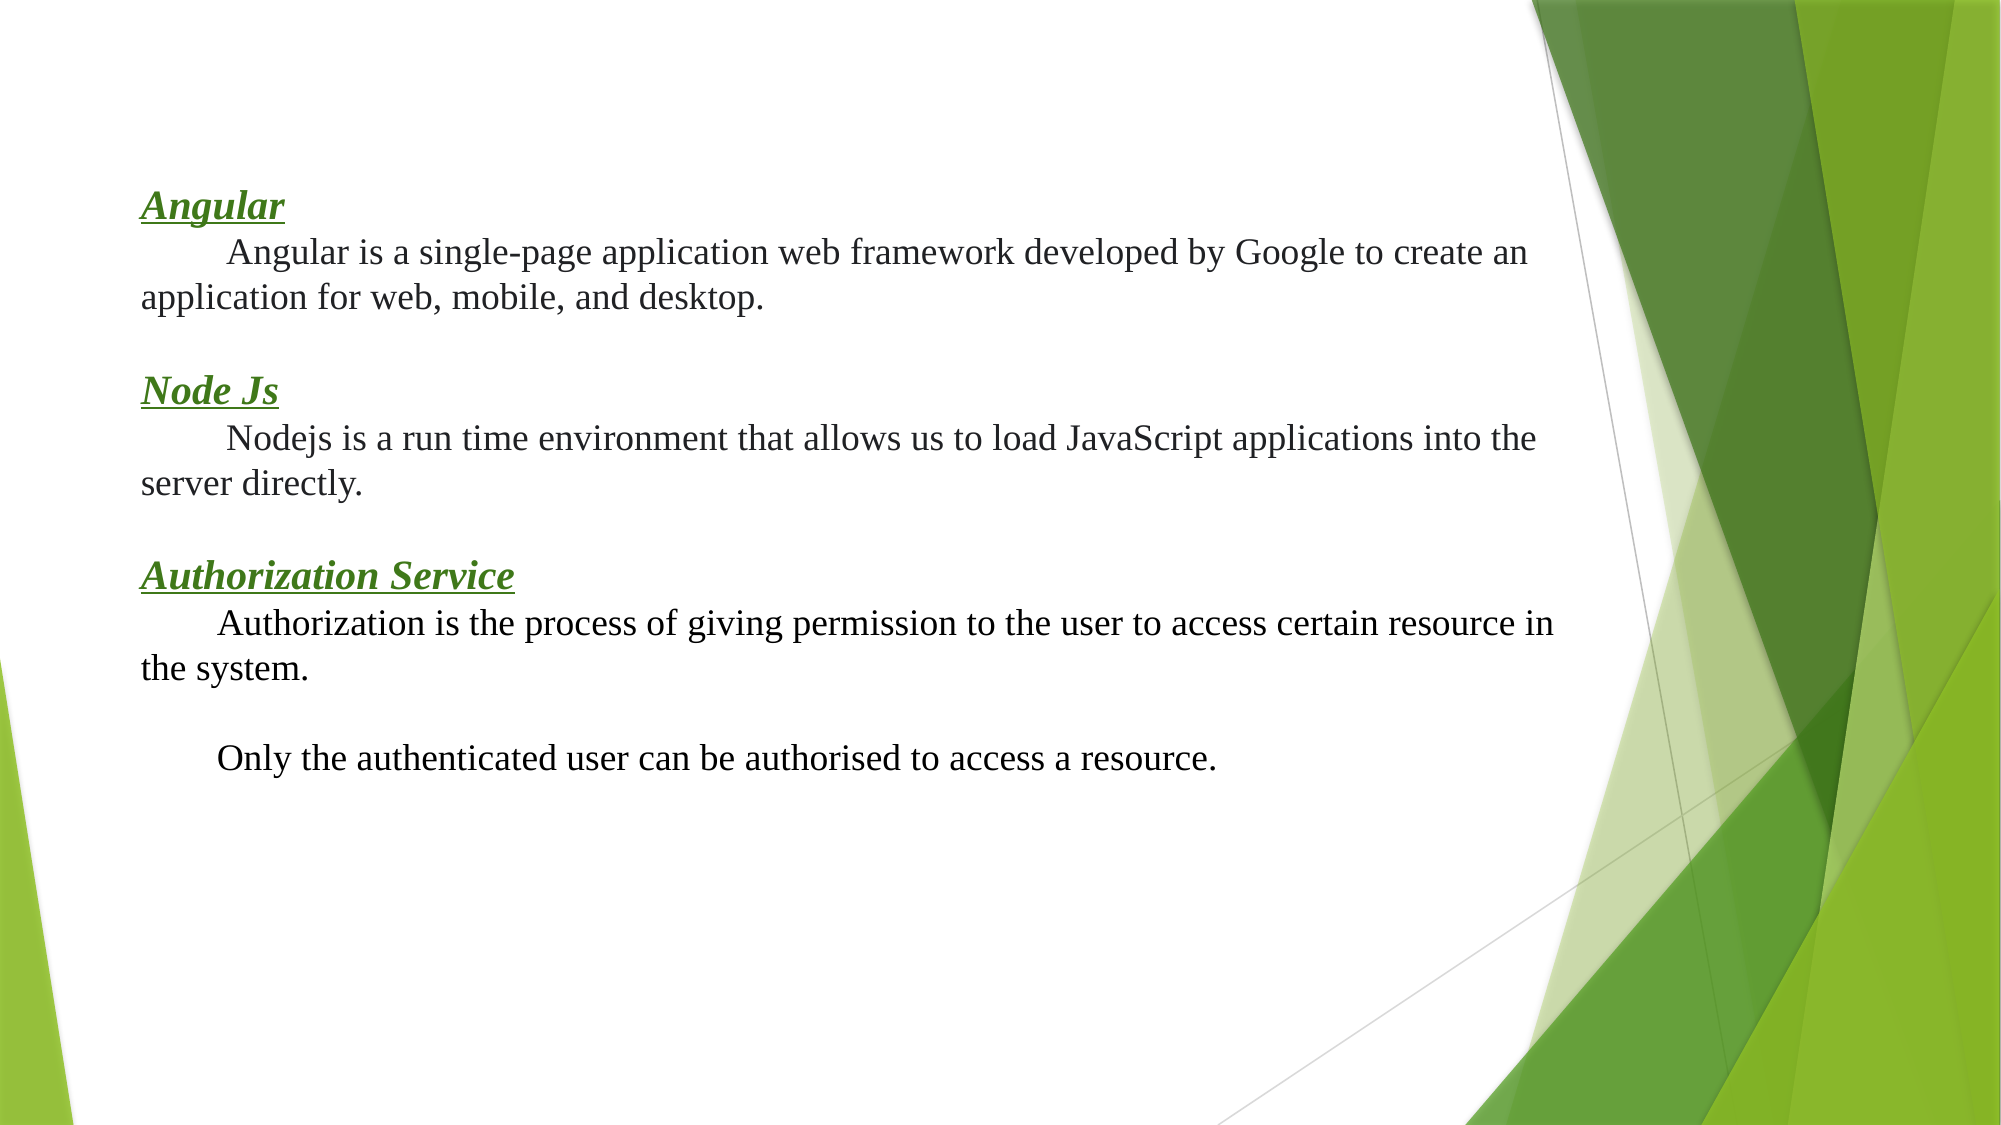

Angular
         Angular is a single-page application web framework developed by Google to create an application for web, mobile, and desktop.

Node Js
         Nodejs is a run time environment that allows us to load JavaScript applications into the server directly.

Authorization Service
        Authorization is the process of giving permission to the user to access certain resource in the system.

        Only the authenticated user can be authorised to access a resource.